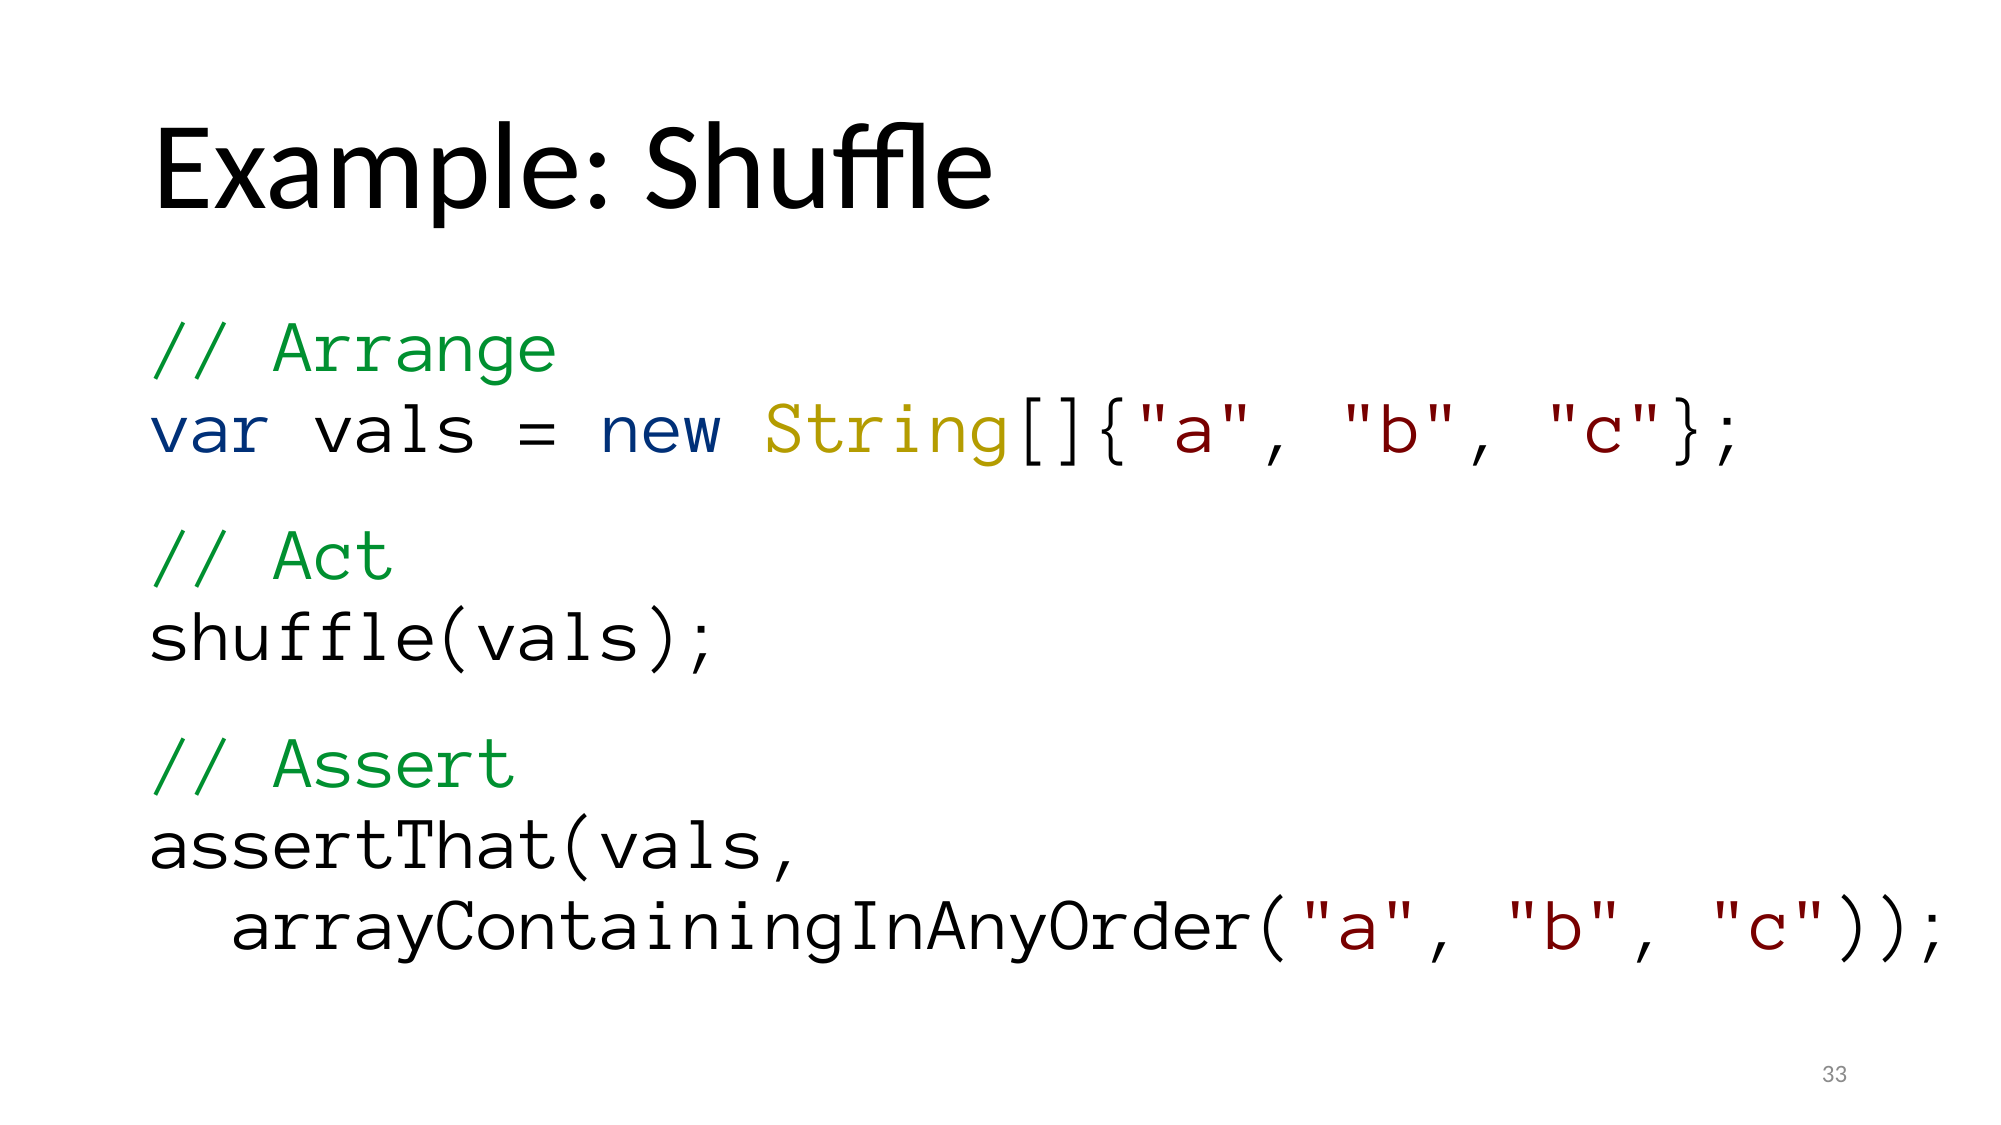

# Example: Shuffle
// Arrange
var vals = new String[]{"a", "b", "c"};
// Act
shuffle(vals);
// Assert
assertThat(vals,
  arrayContainingInAnyOrder("a", "b", "c"));
33